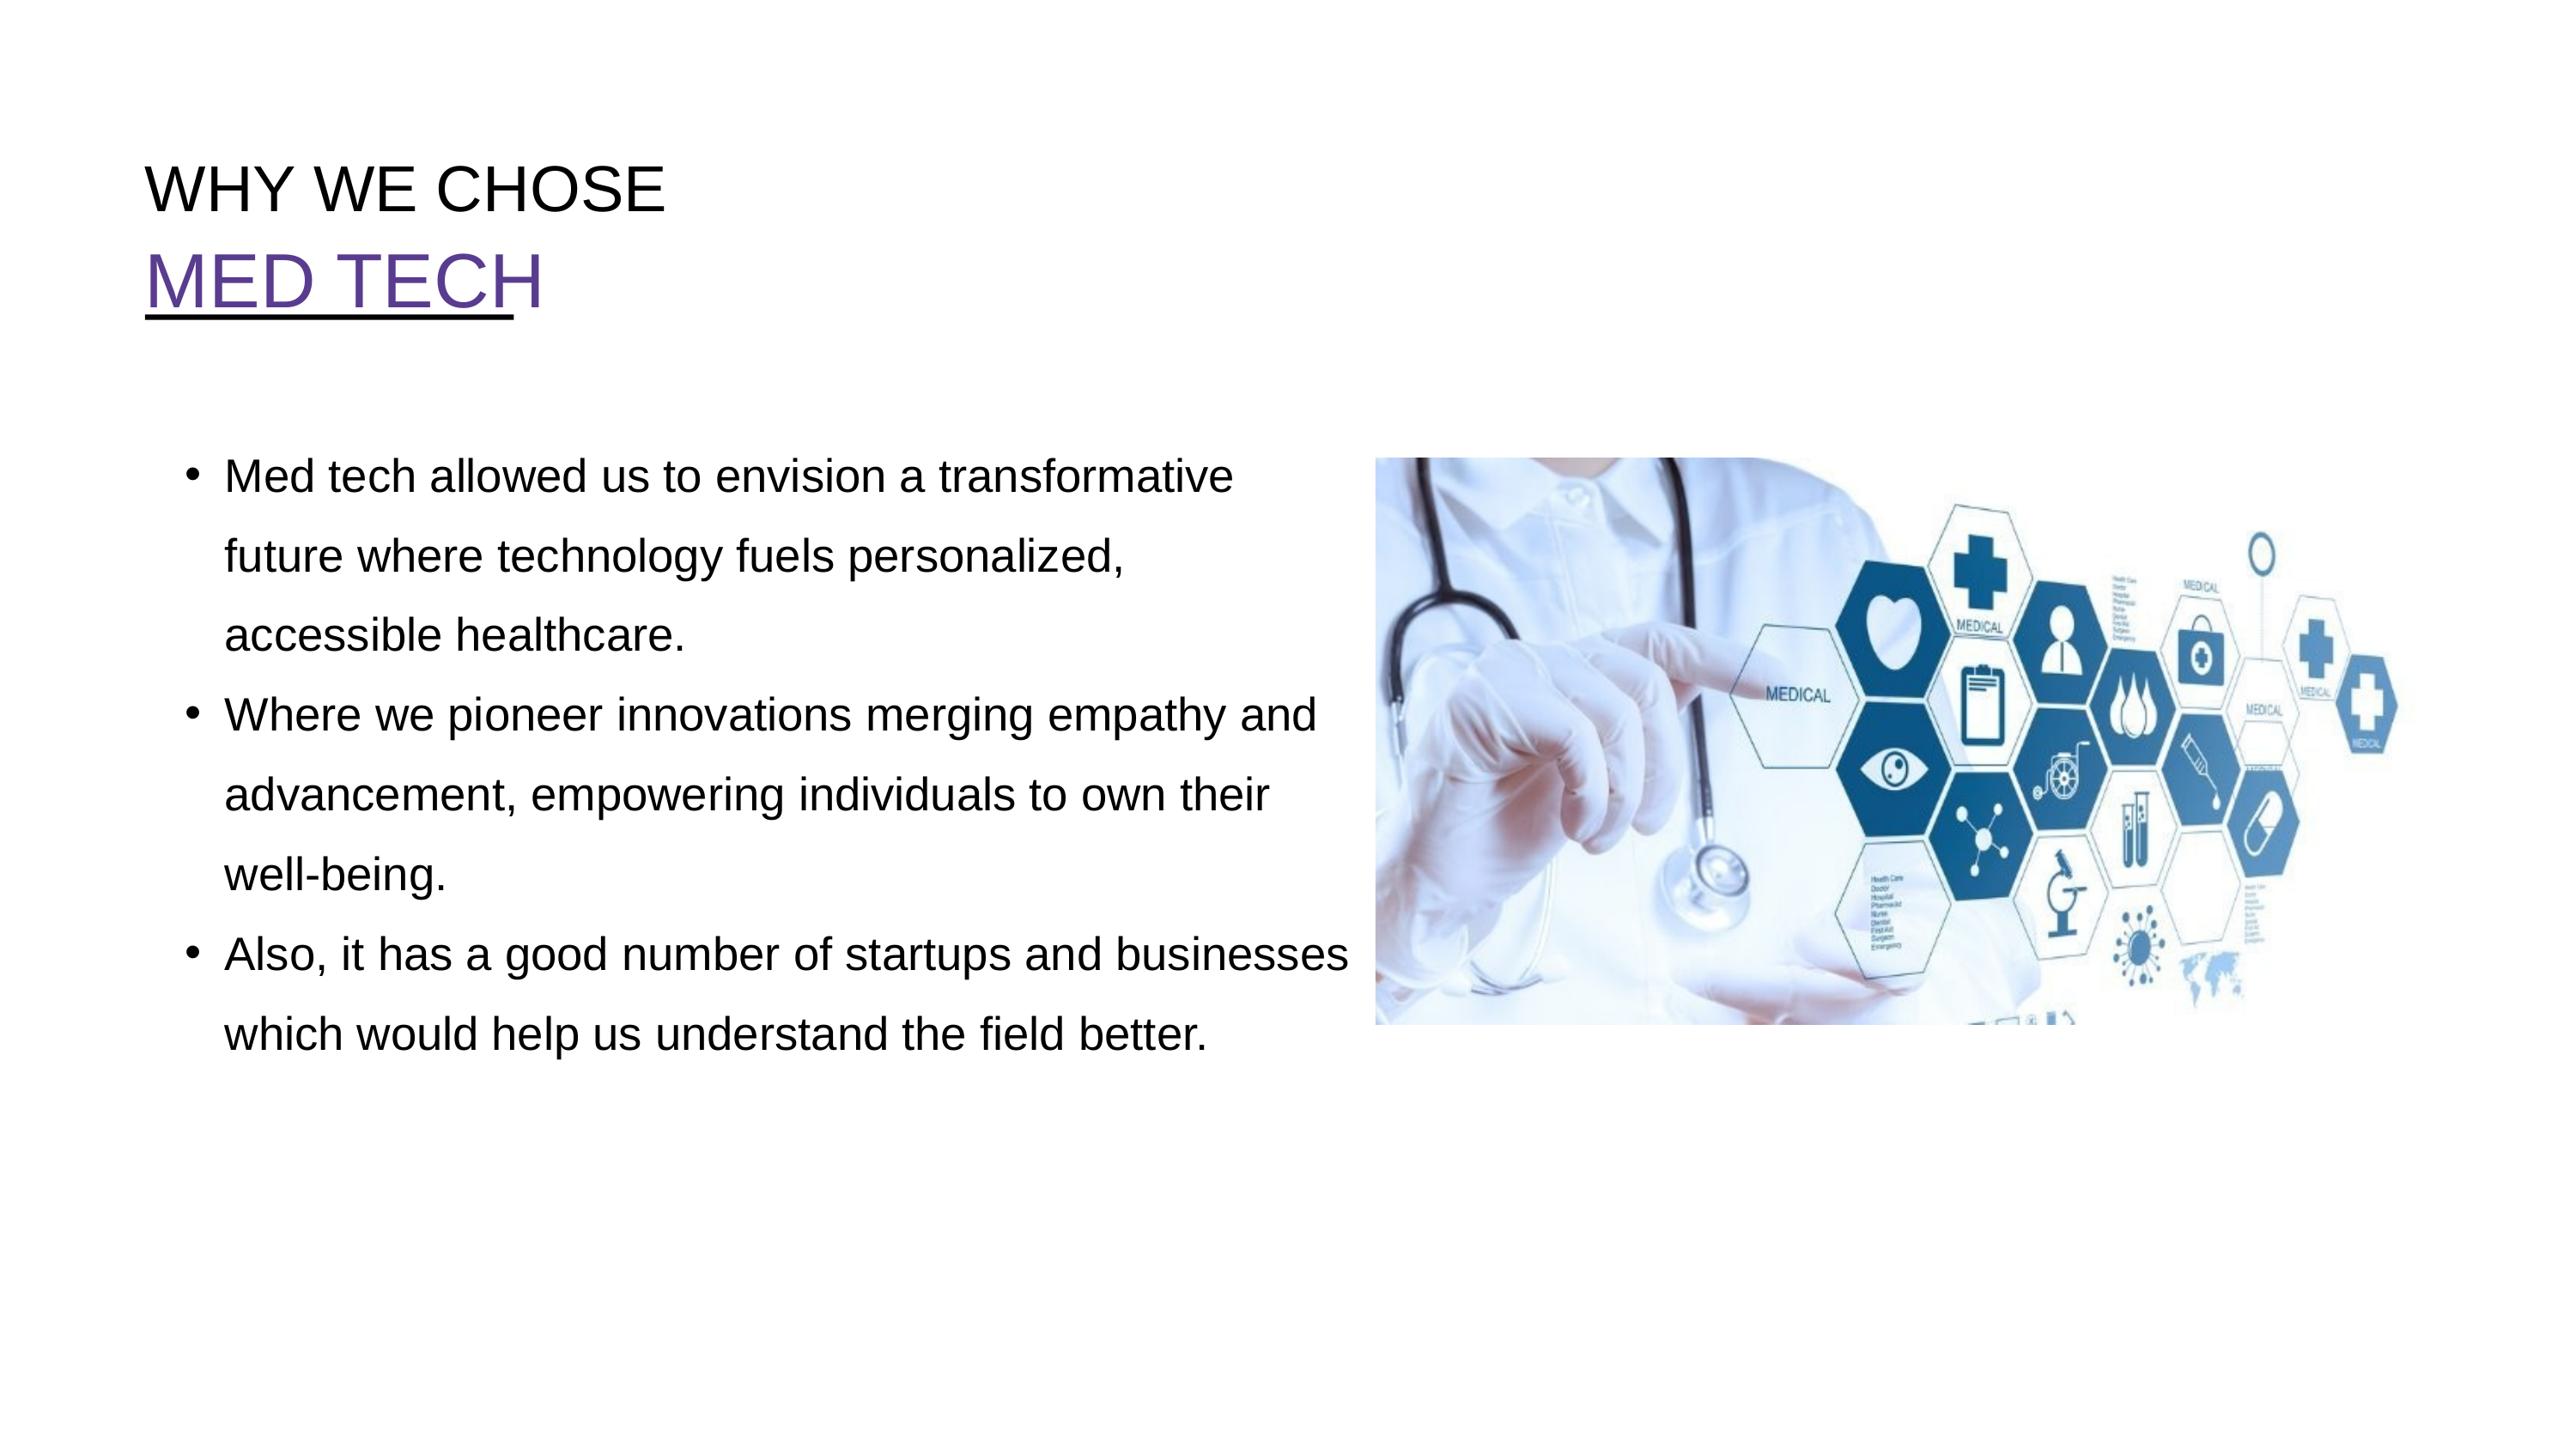

WHY WE CHOSE
MED TECH

Med tech allowed us to envision a transformative future where technology fuels personalized, accessible healthcare.
Where we pioneer innovations merging empathy and advancement, empowering individuals to own their well-being.
Also, it has a good number of startups and businesses which would help us understand the field better.